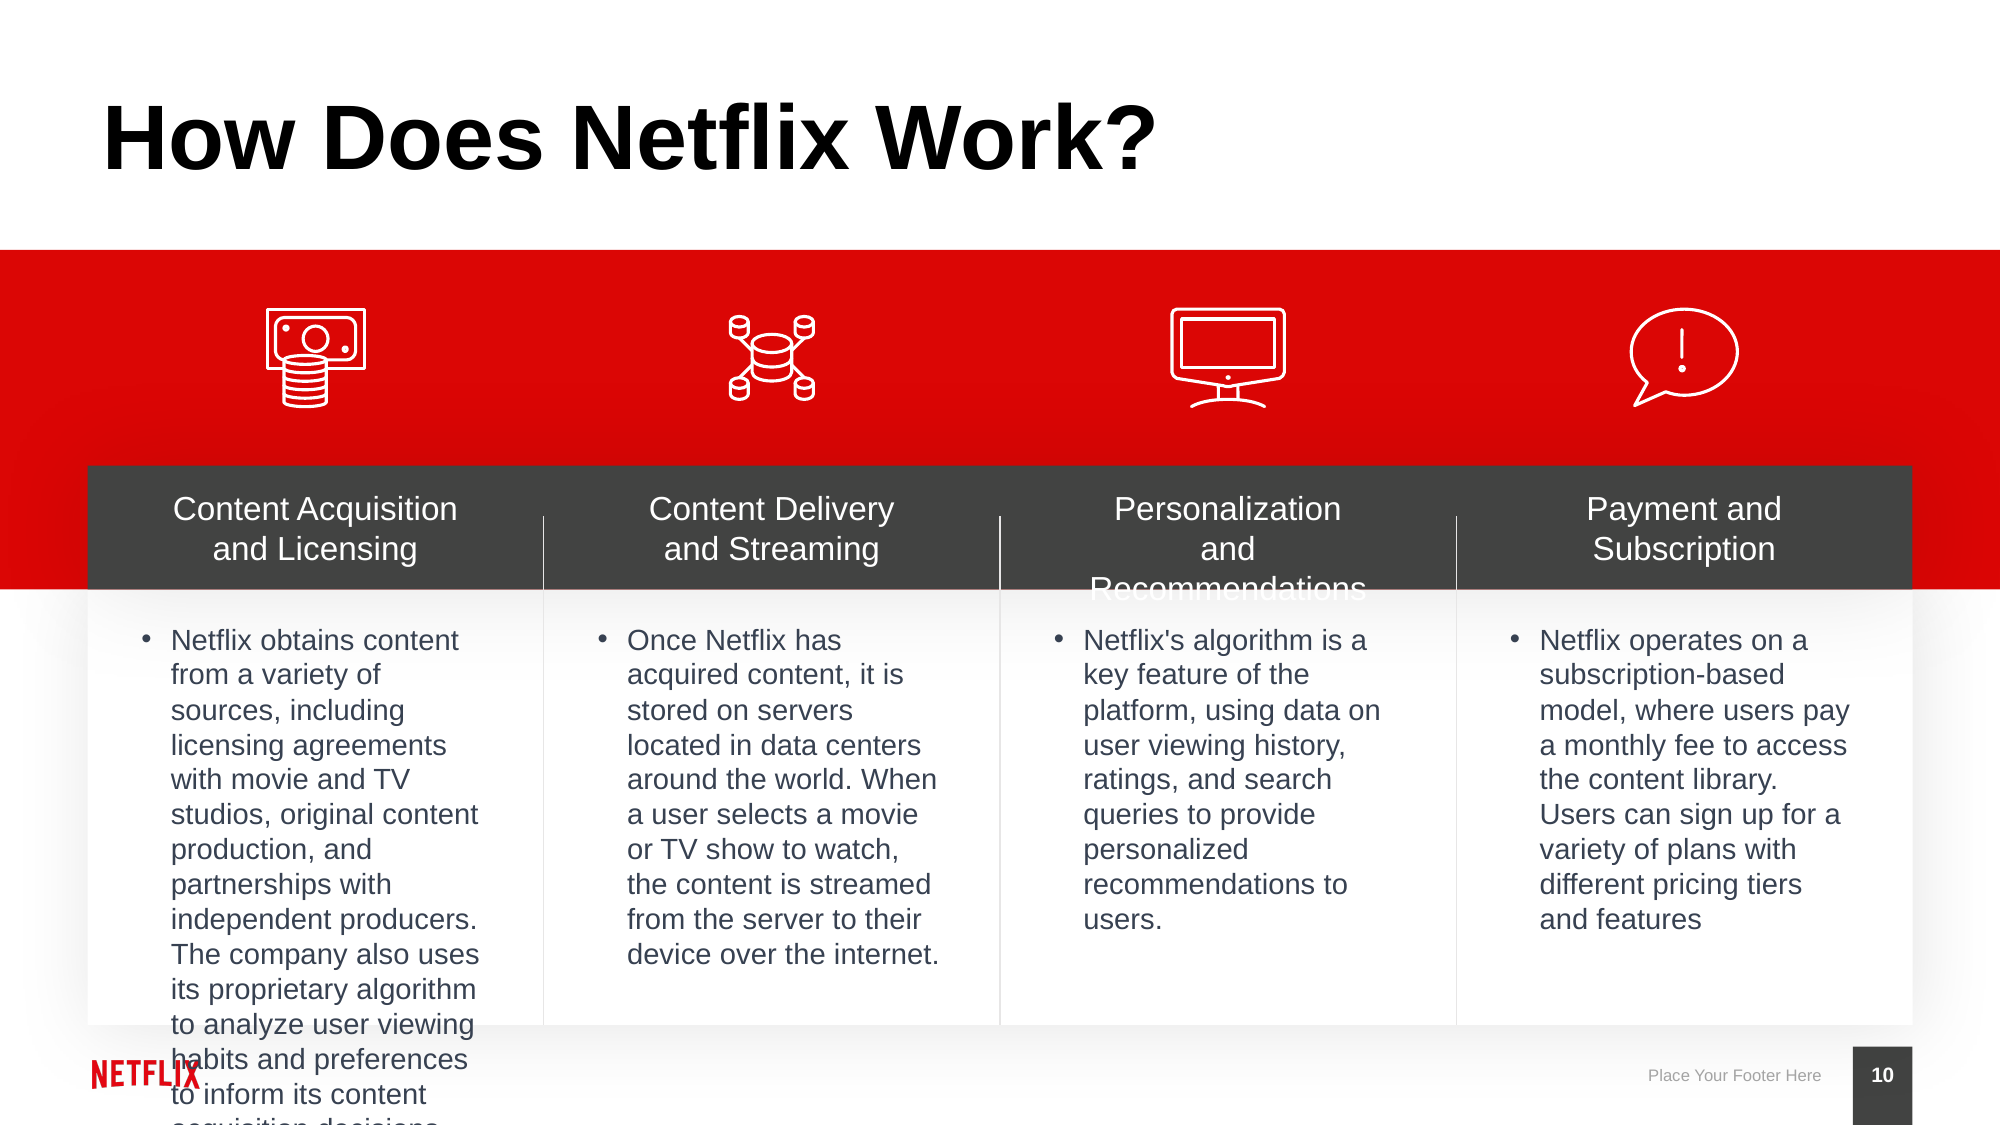

# How Does Netflix Work?

Content Acquisition and Licensing
Content Delivery and Streaming
Personalization and Recommendations
Payment and Subscription

Netflix obtains content from a variety of sources, including licensing agreements with movie and TV studios, original content production, and partnerships with independent producers. The company also uses its proprietary algorithm to analyze user viewing habits and preferences to inform its content acquisition decisions.
Once Netflix has acquired content, it is stored on servers located in data centers around the world. When a user selects a movie or TV show to watch, the content is streamed from the server to their device over the internet.
Netflix's algorithm is a key feature of the platform, using data on user viewing history, ratings, and search queries to provide personalized recommendations to users.
Netflix operates on a subscription-based model, where users pay a monthly fee to access the content library. Users can sign up for a variety of plans with different pricing tiers and features